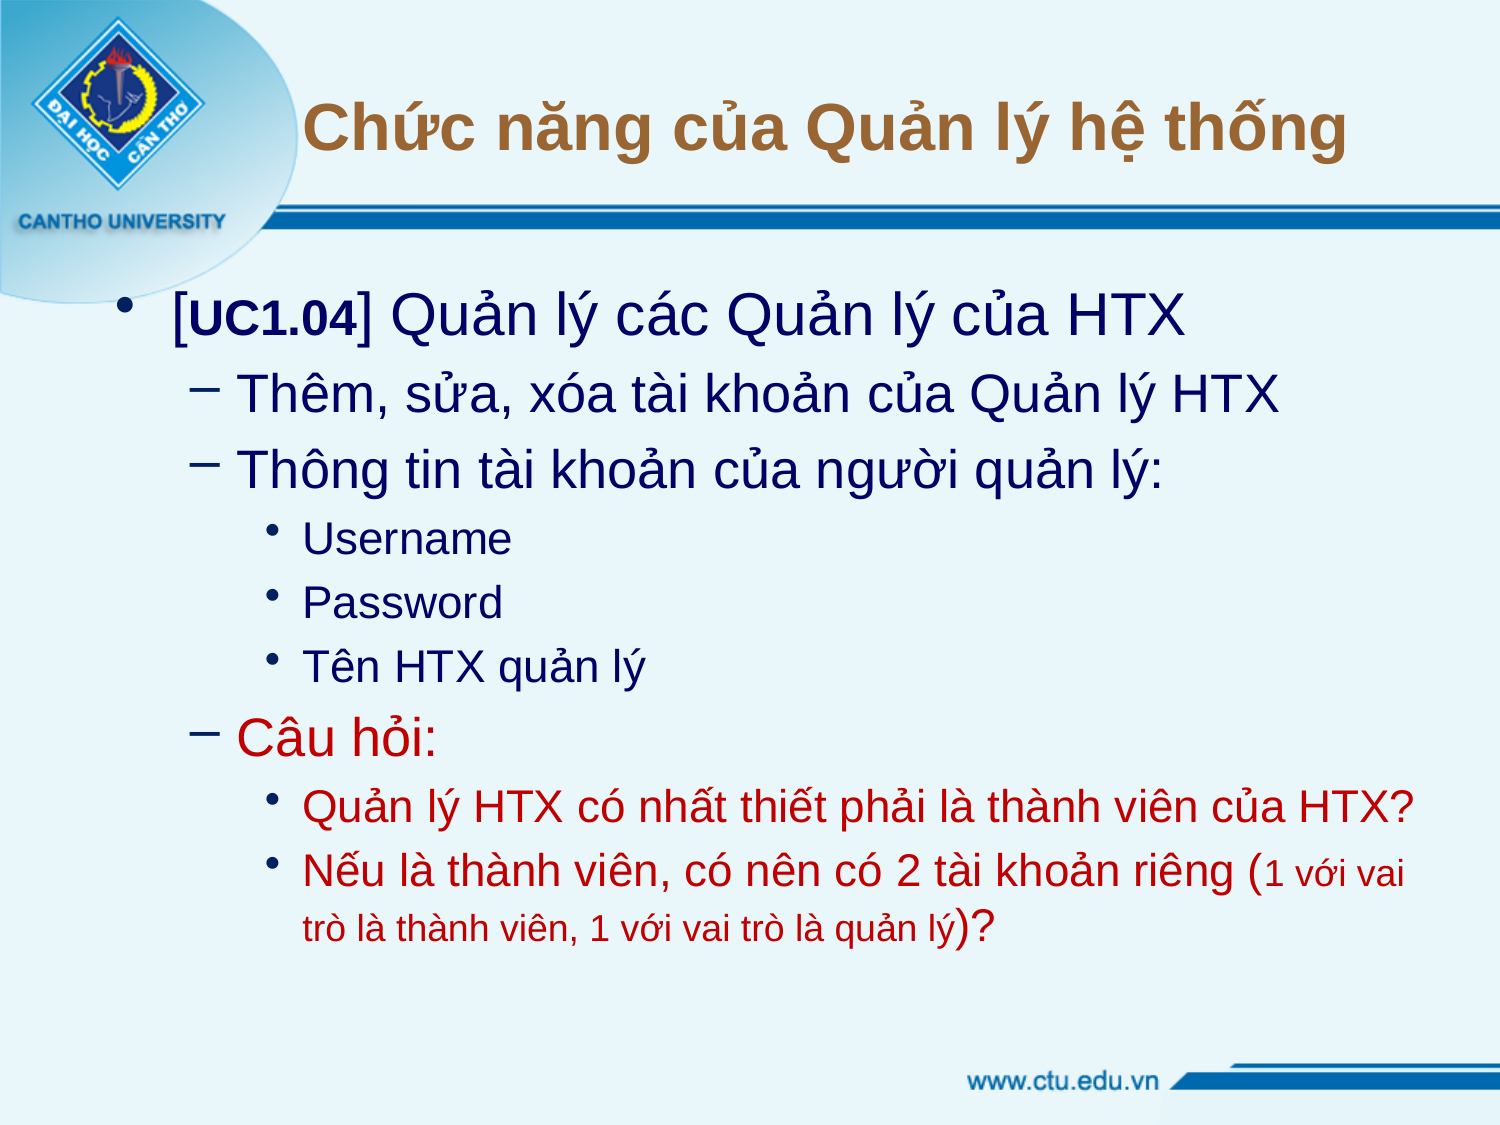

# Chức năng của Quản lý hệ thống
[UC1.04] Quản lý các Quản lý của HTX
Thêm, sửa, xóa tài khoản của Quản lý HTX
Thông tin tài khoản của người quản lý:
Username
Password
Tên HTX quản lý
Câu hỏi:
Quản lý HTX có nhất thiết phải là thành viên của HTX?
Nếu là thành viên, có nên có 2 tài khoản riêng (1 với vai trò là thành viên, 1 với vai trò là quản lý)?